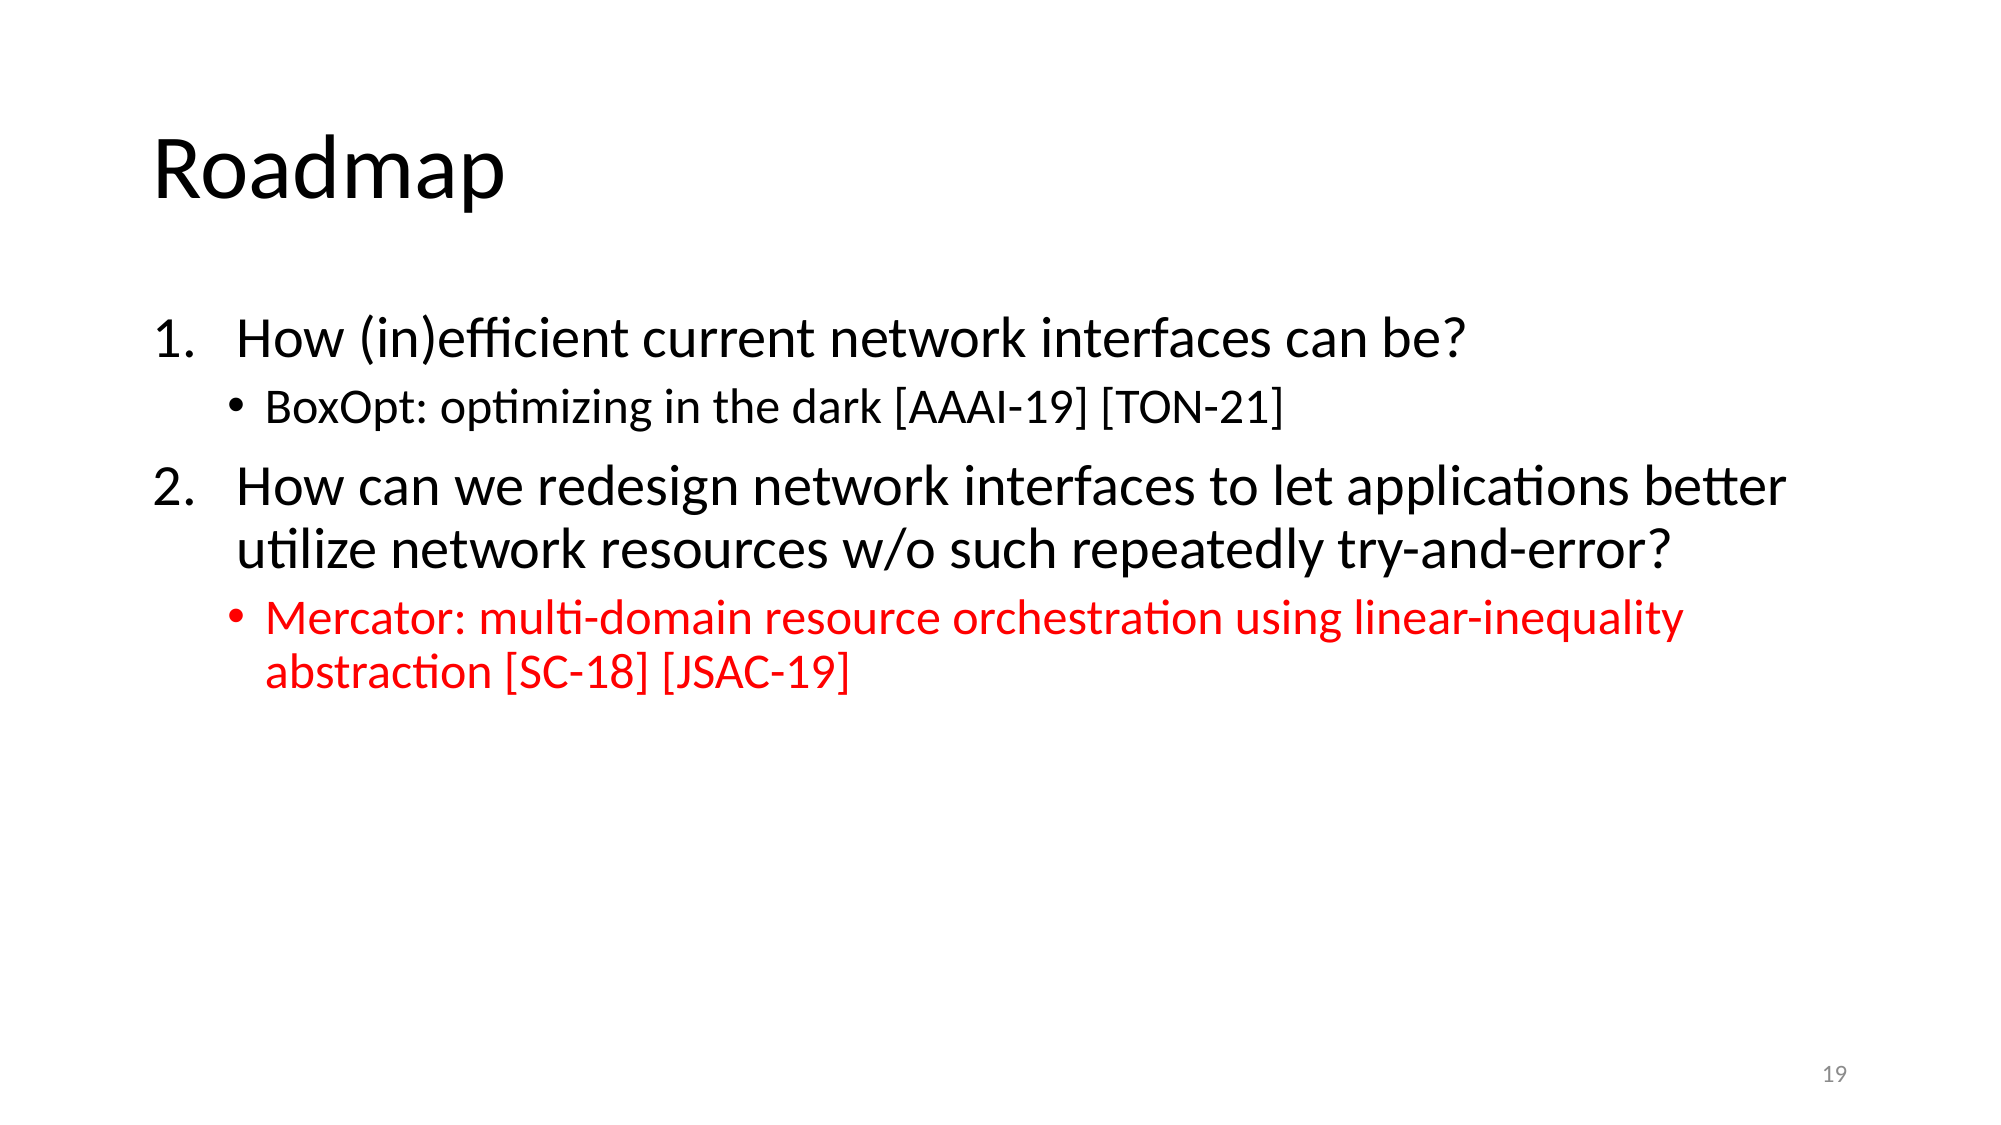

# Roadmap
How (in)efficient current network interfaces can be?
BoxOpt: optimizing in the dark [AAAI-19] [TON-21]
How can we redesign network interfaces to let applications better utilize network resources w/o such repeatedly try-and-error?
Mercator: multi-domain resource orchestration using linear-inequality abstraction [SC-18] [JSAC-19]
19